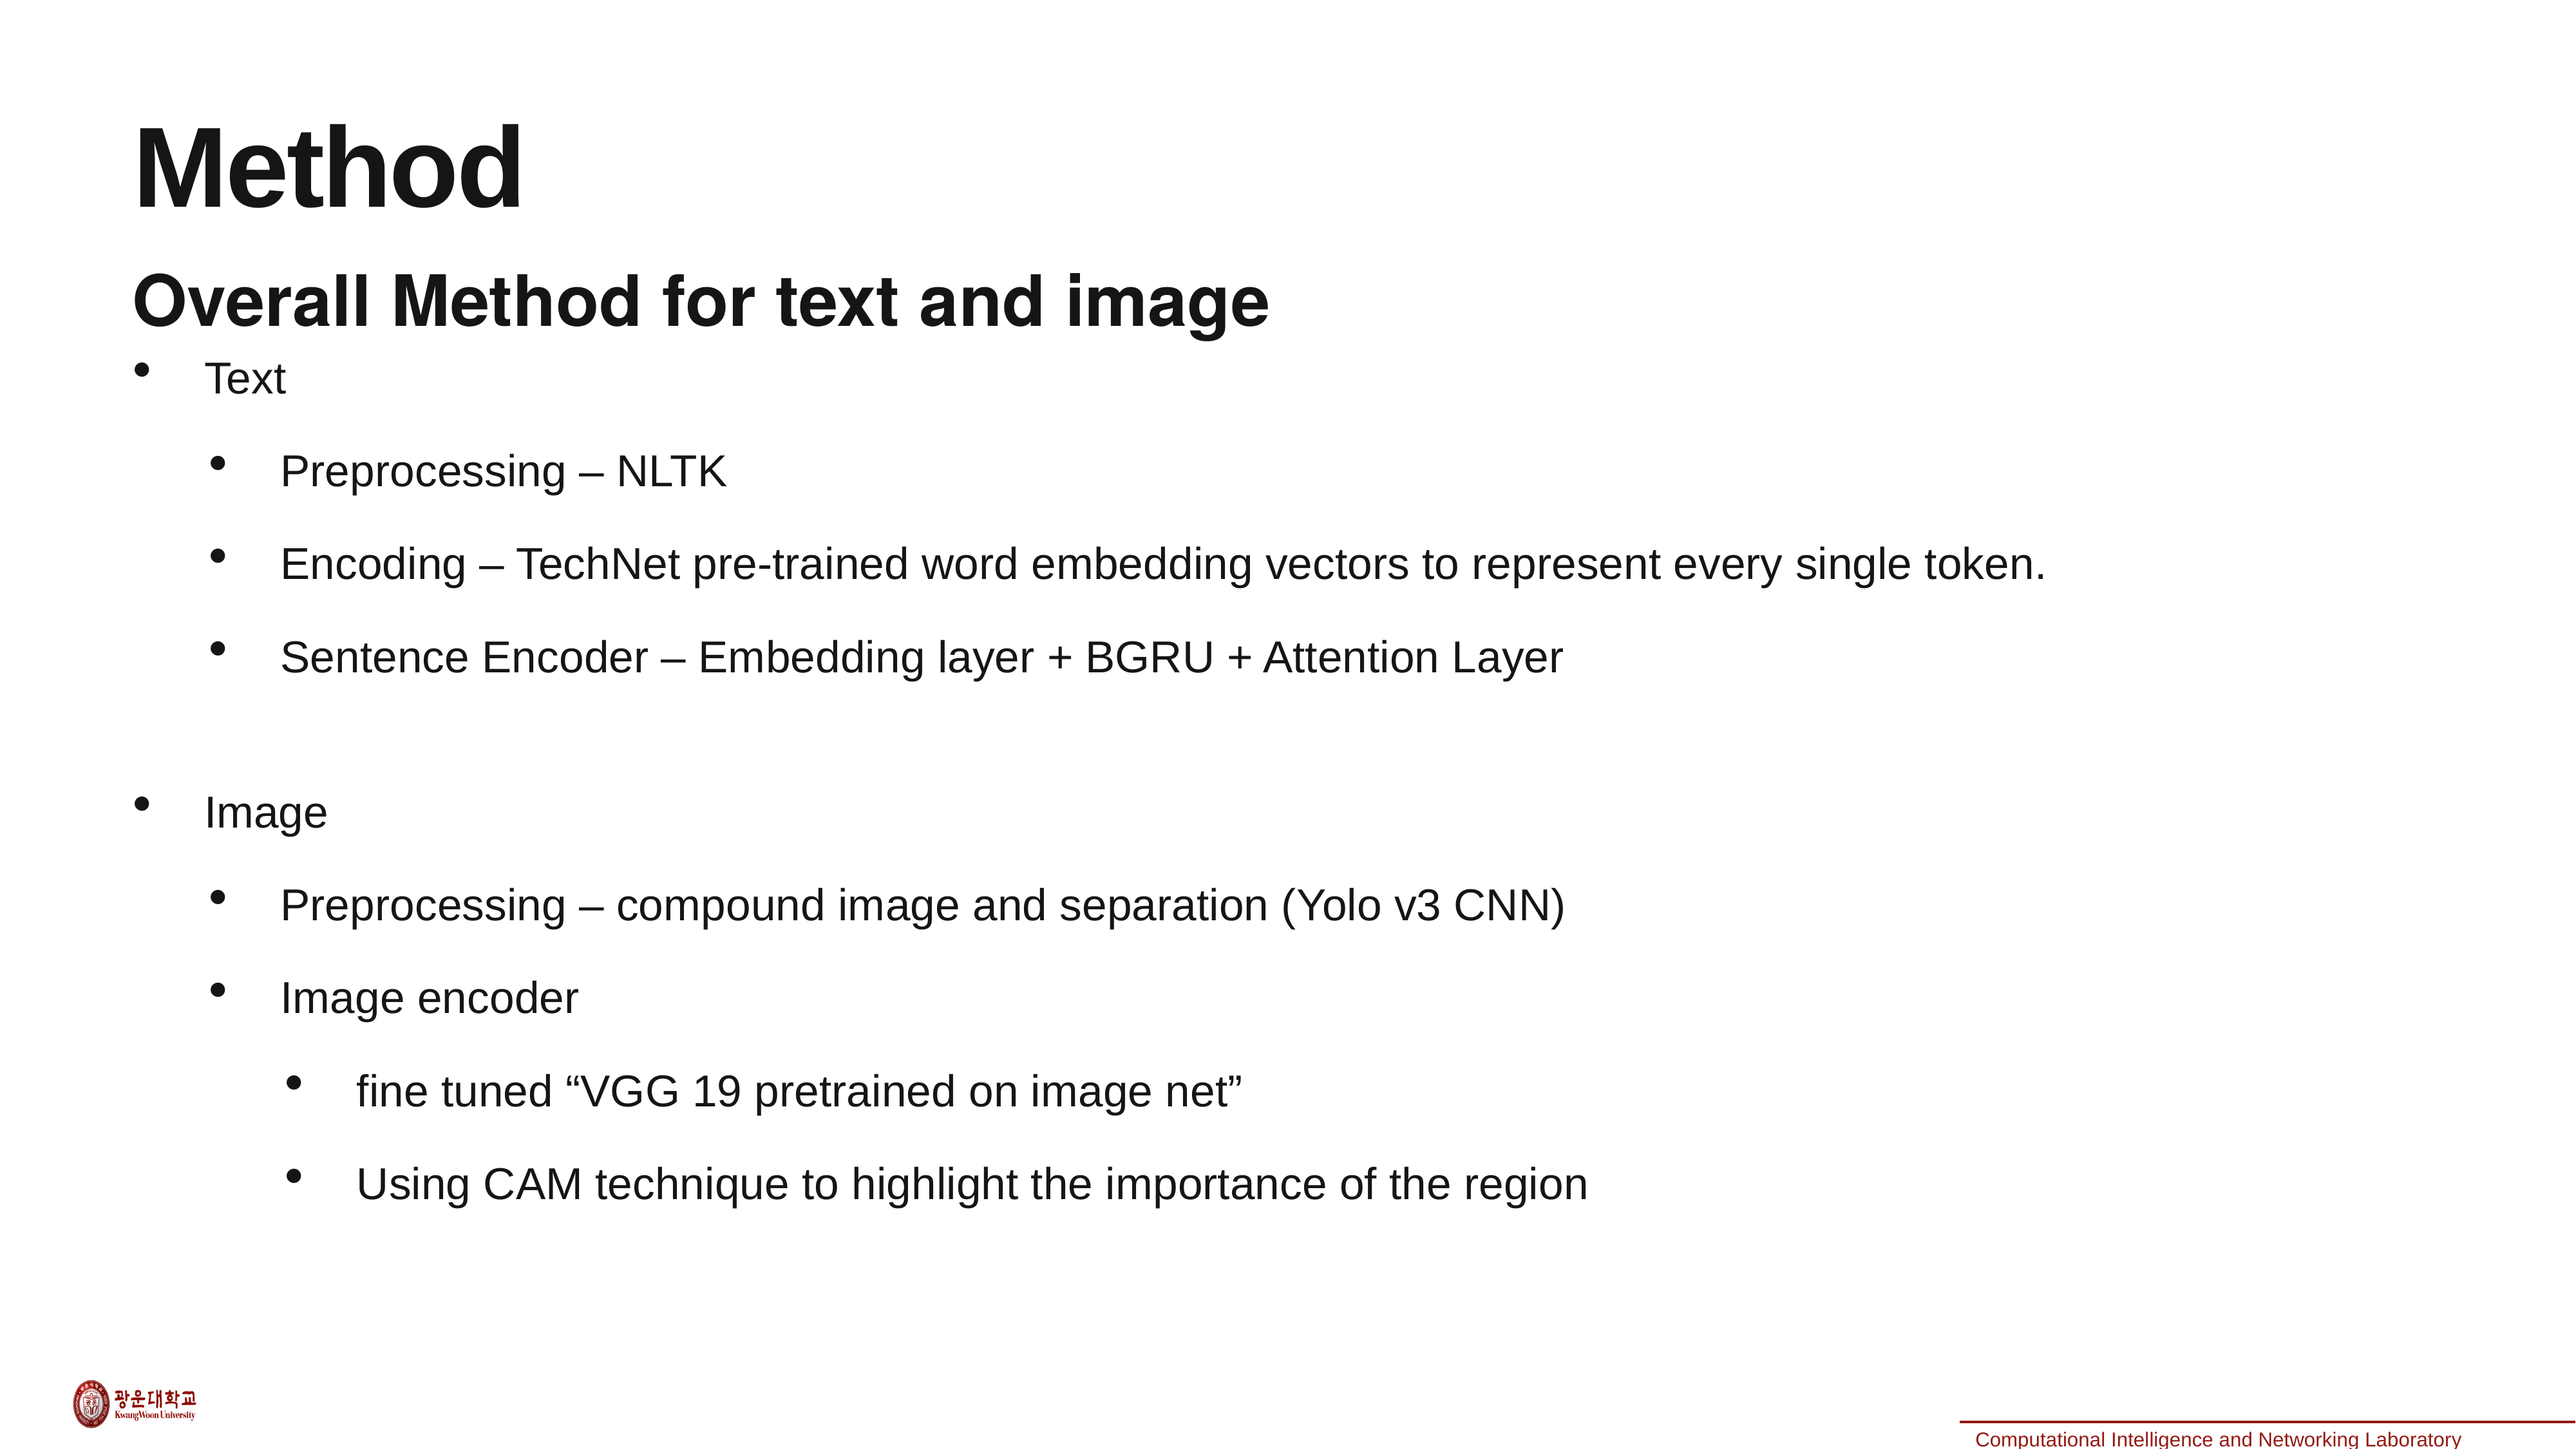

# Method
Overall Method for text and image
Text
Preprocessing – NLTK
Encoding – TechNet pre-trained word embedding vectors to represent every single token.
Sentence Encoder – Embedding layer + BGRU + Attention Layer

Image
Preprocessing – compound image and separation (Yolo v3 CNN)
Image encoder
fine tuned “VGG 19 pretrained on image net”
Using CAM technique to highlight the importance of the region